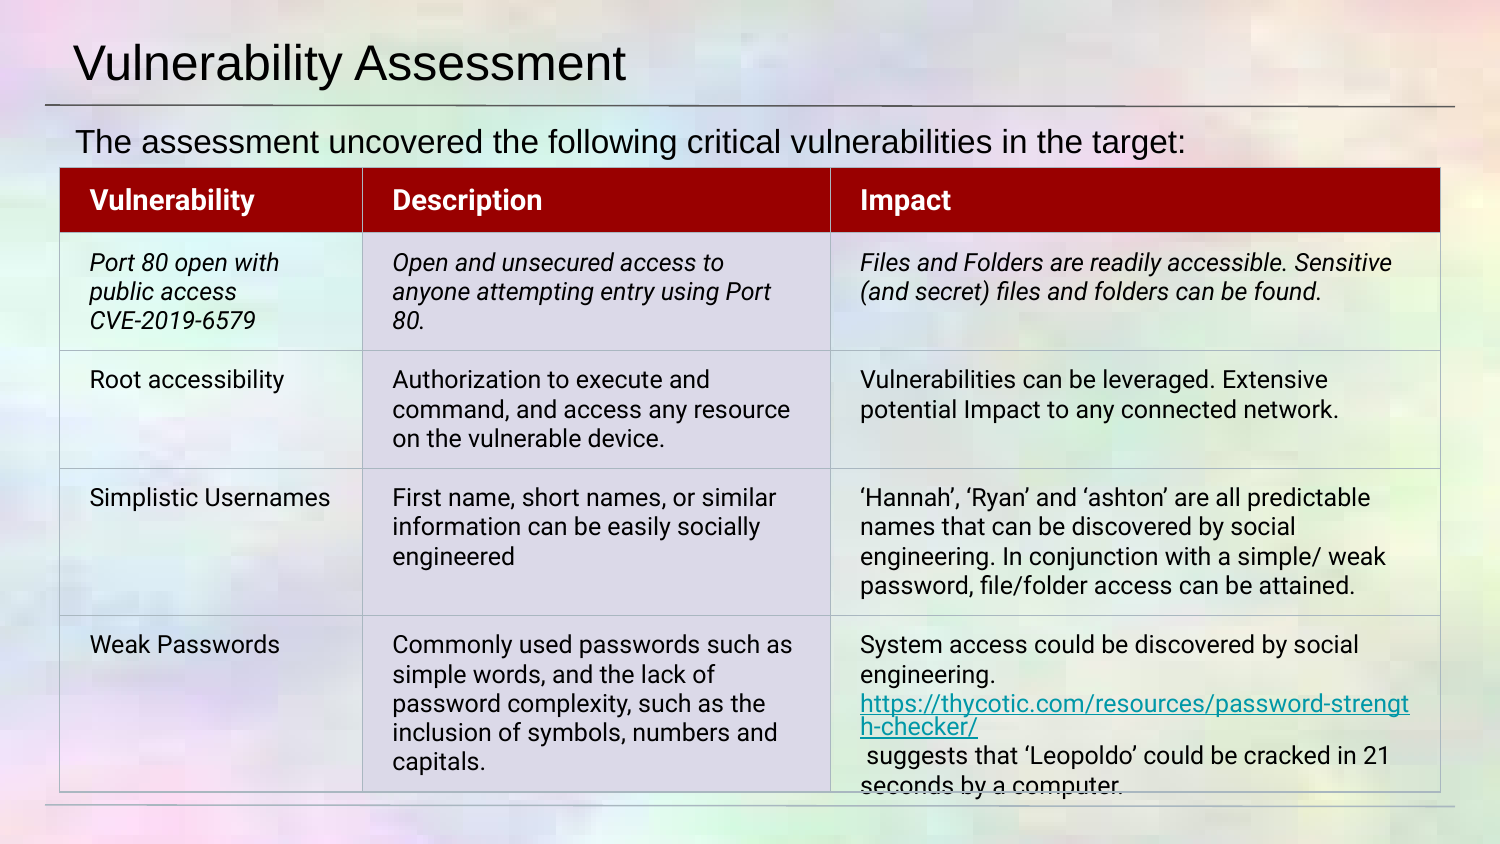

# Vulnerability Assessment
The assessment uncovered the following critical vulnerabilities in the target:
| Vulnerability | Description | Impact |
| --- | --- | --- |
| Port 80 open with public access CVE-2019-6579 | Open and unsecured access to anyone attempting entry using Port 80. | Files and Folders are readily accessible. Sensitive (and secret) files and folders can be found. |
| Root accessibility | Authorization to execute and command, and access any resource on the vulnerable device. | Vulnerabilities can be leveraged. Extensive potential Impact to any connected network. |
| Simplistic Usernames | First name, short names, or similar information can be easily socially engineered | ‘Hannah’, ‘Ryan’ and ‘ashton’ are all predictable names that can be discovered by social engineering. In conjunction with a simple/ weak password, file/folder access can be attained. |
| Weak Passwords | Commonly used passwords such as simple words, and the lack of password complexity, such as the inclusion of symbols, numbers and capitals. | System access could be discovered by social engineering. https://thycotic.com/resources/password-strength-checker/ suggests that ‘Leopoldo’ could be cracked in 21 seconds by a computer. |